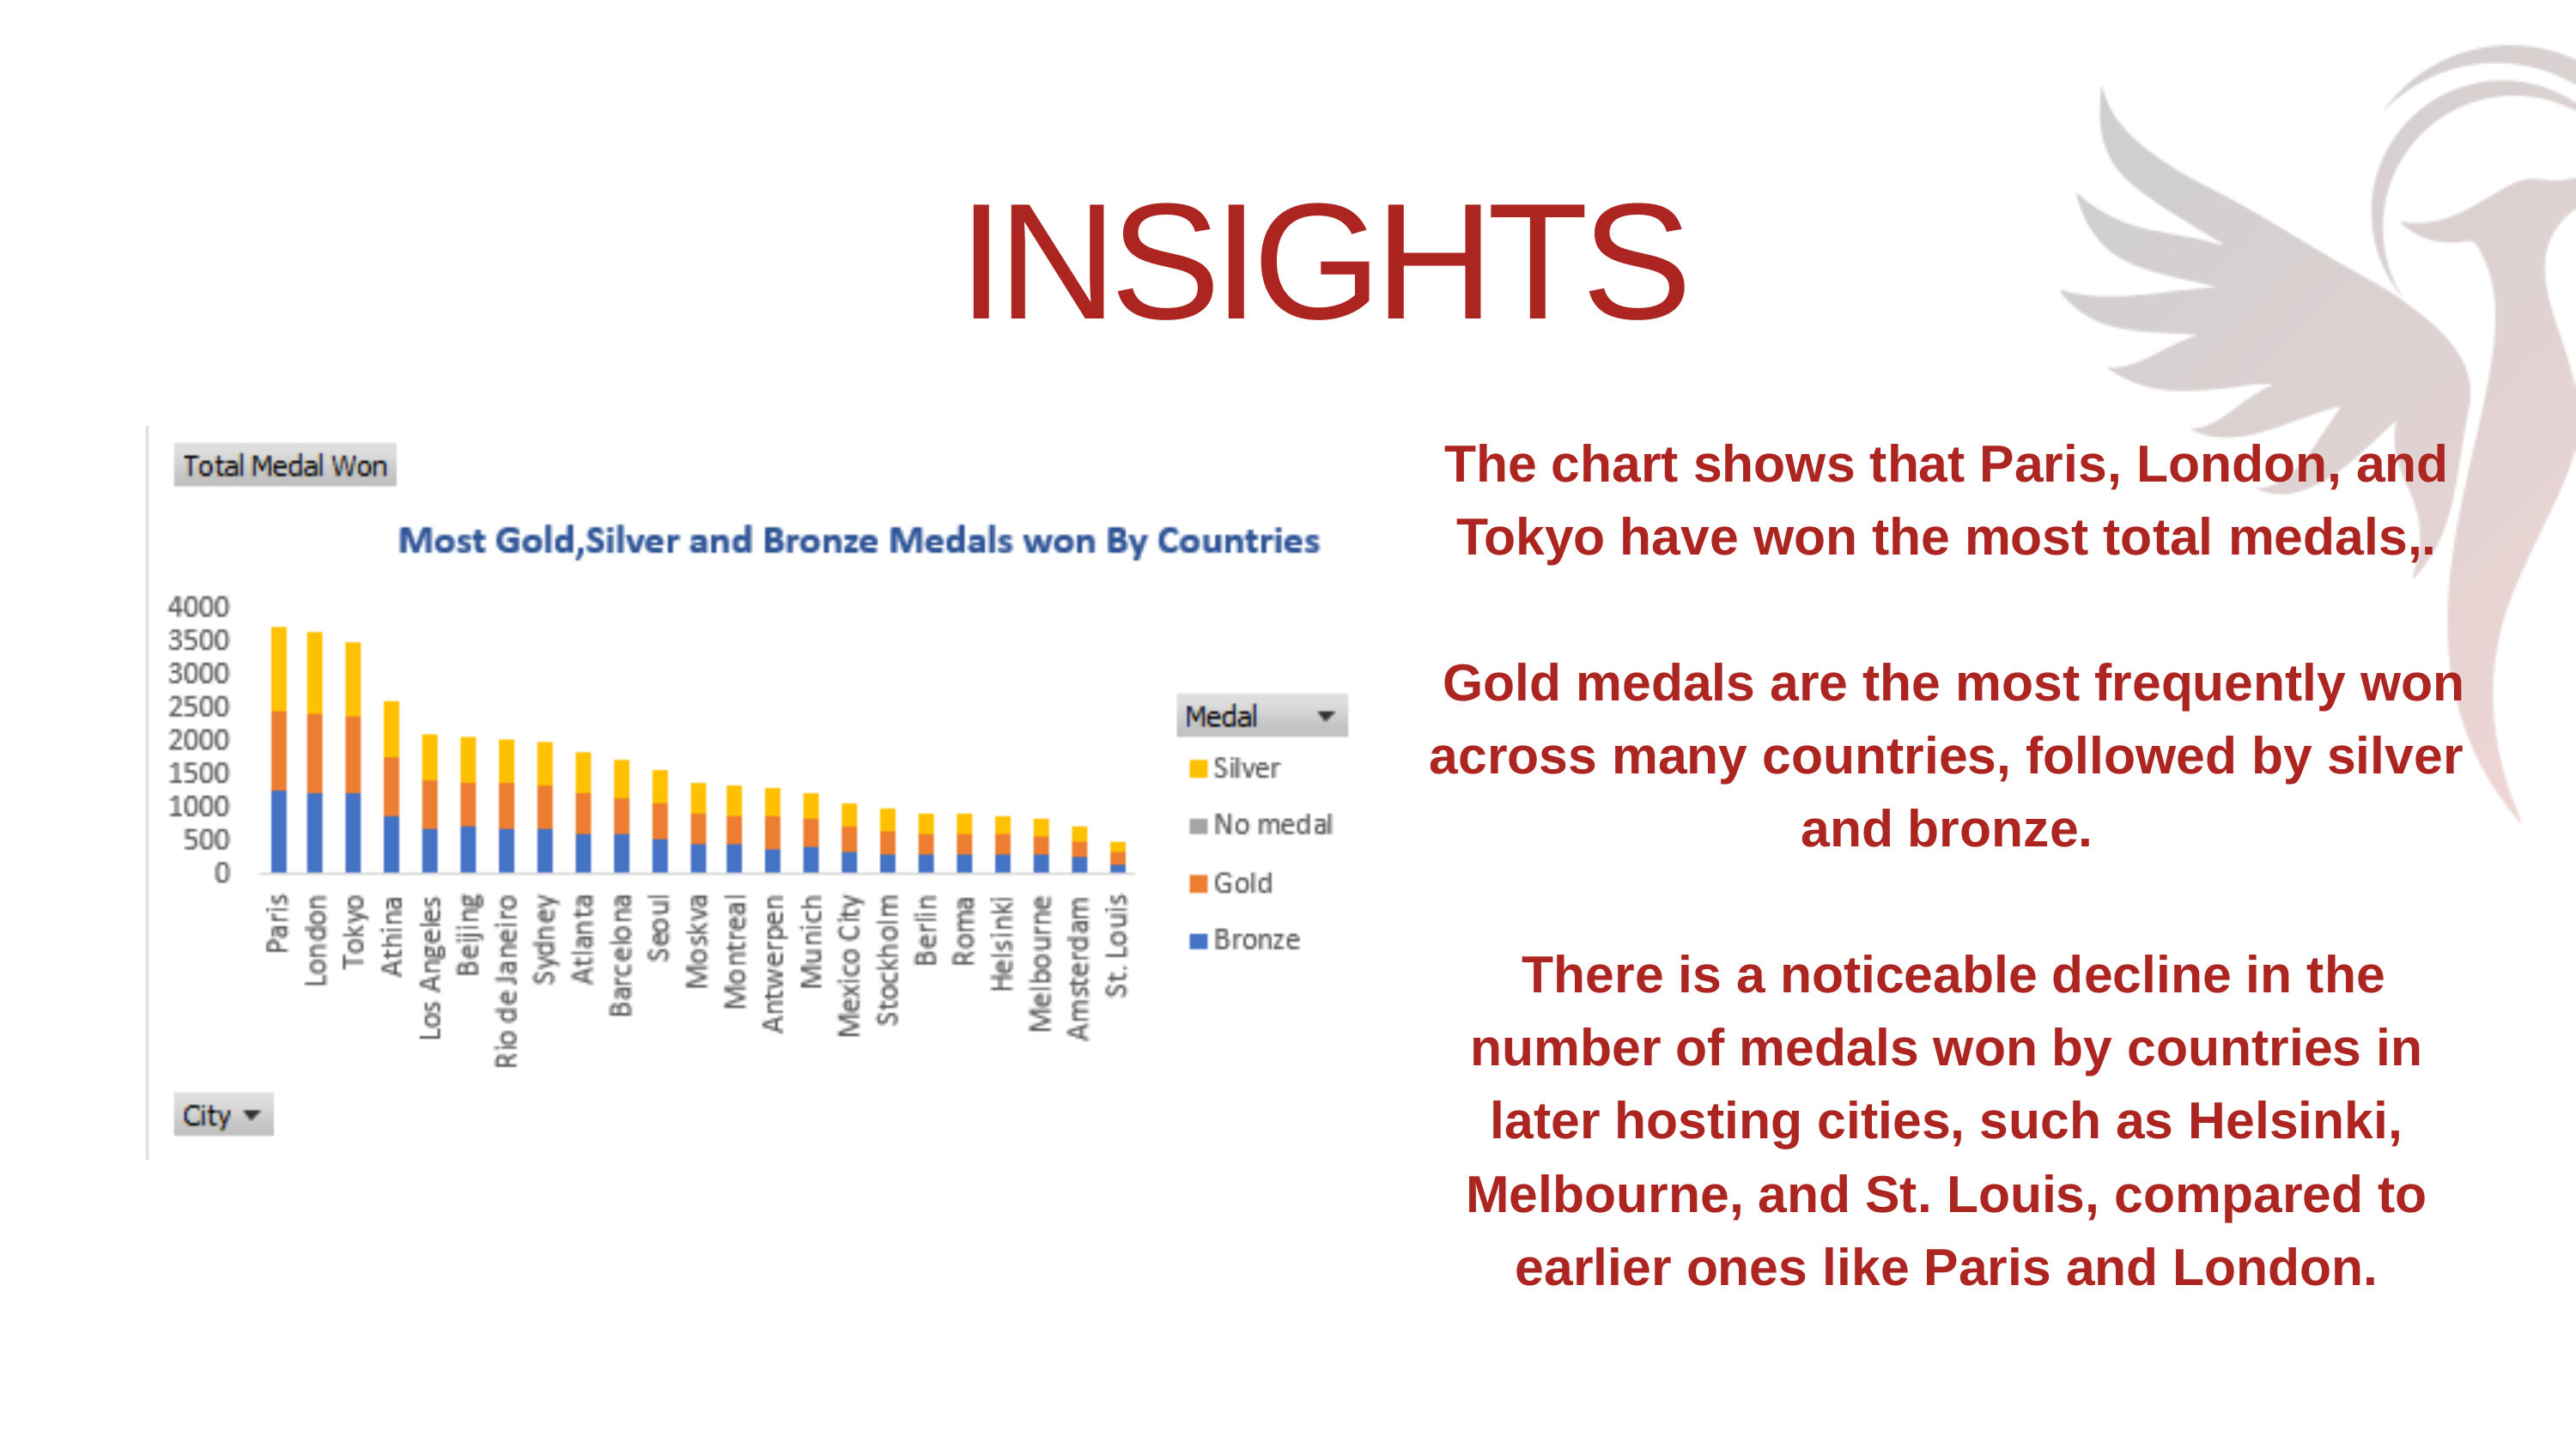

INSIGHTS
The chart shows that Paris, London, and Tokyo have won the most total medals,.

 Gold medals are the most frequently won across many countries, followed by silver and bronze.

 There is a noticeable decline in the number of medals won by countries in later hosting cities, such as Helsinki, Melbourne, and St. Louis, compared to earlier ones like Paris and London.